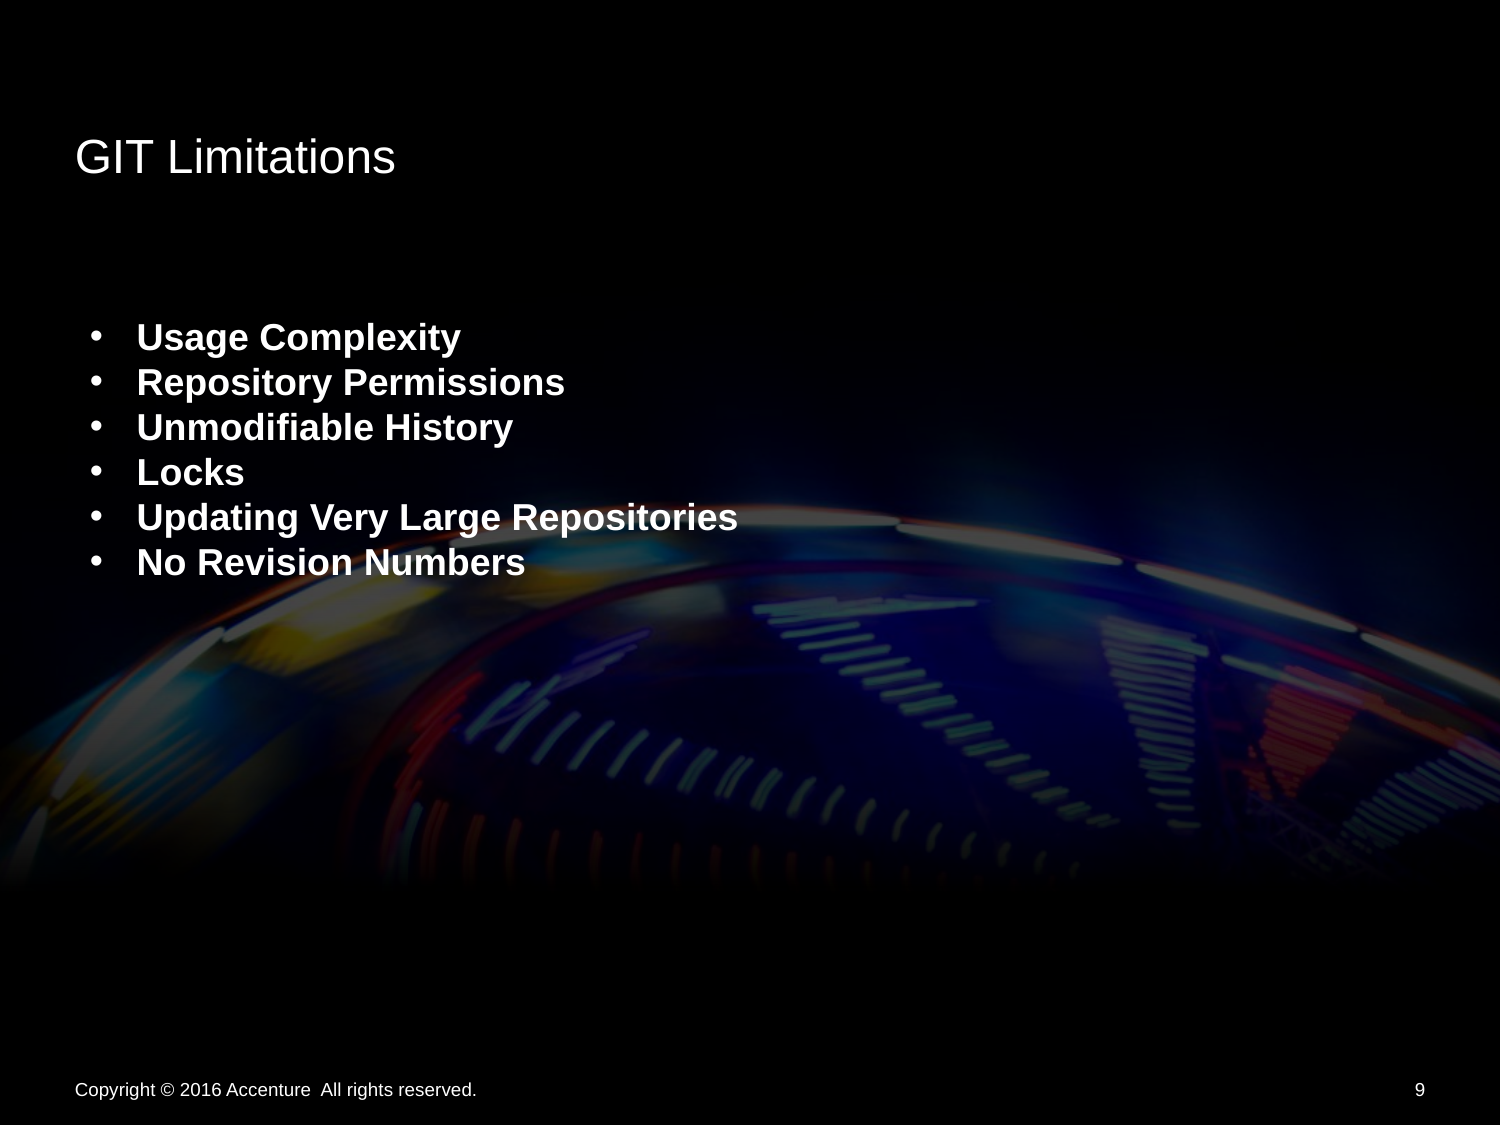

# GIT Limitations

Usage Complexity
Repository Permissions
Unmodifiable History
Locks
Updating Very Large Repositories
No Revision Numbers

Copyright © 2016 Accenture  All rights reserved.
9